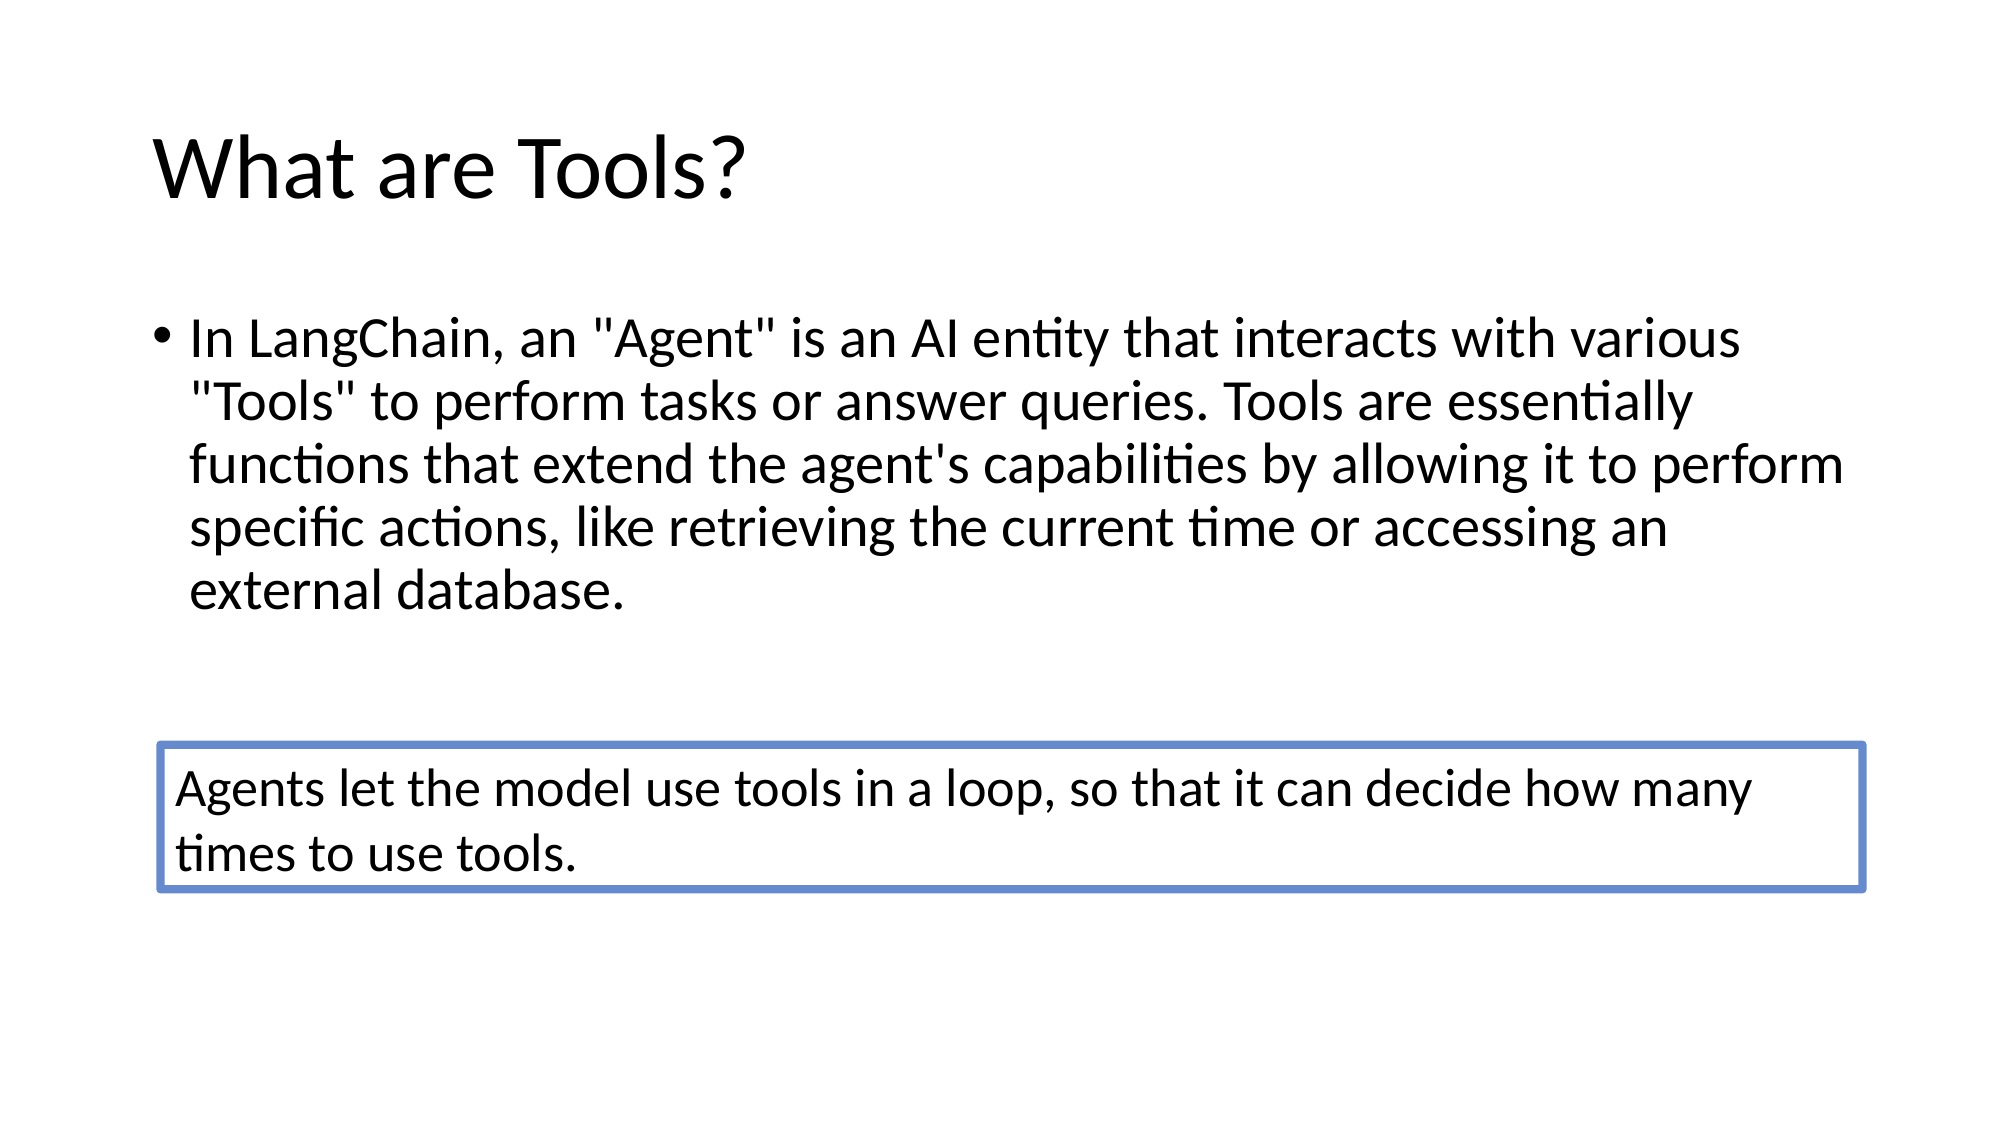

# What are Tools?
In LangChain, an "Agent" is an AI entity that interacts with various "Tools" to perform tasks or answer queries. Tools are essentially functions that extend the agent's capabilities by allowing it to perform specific actions, like retrieving the current time or accessing an external database.

Agents let the model use tools in a loop, so that it can decide how many times to use tools.